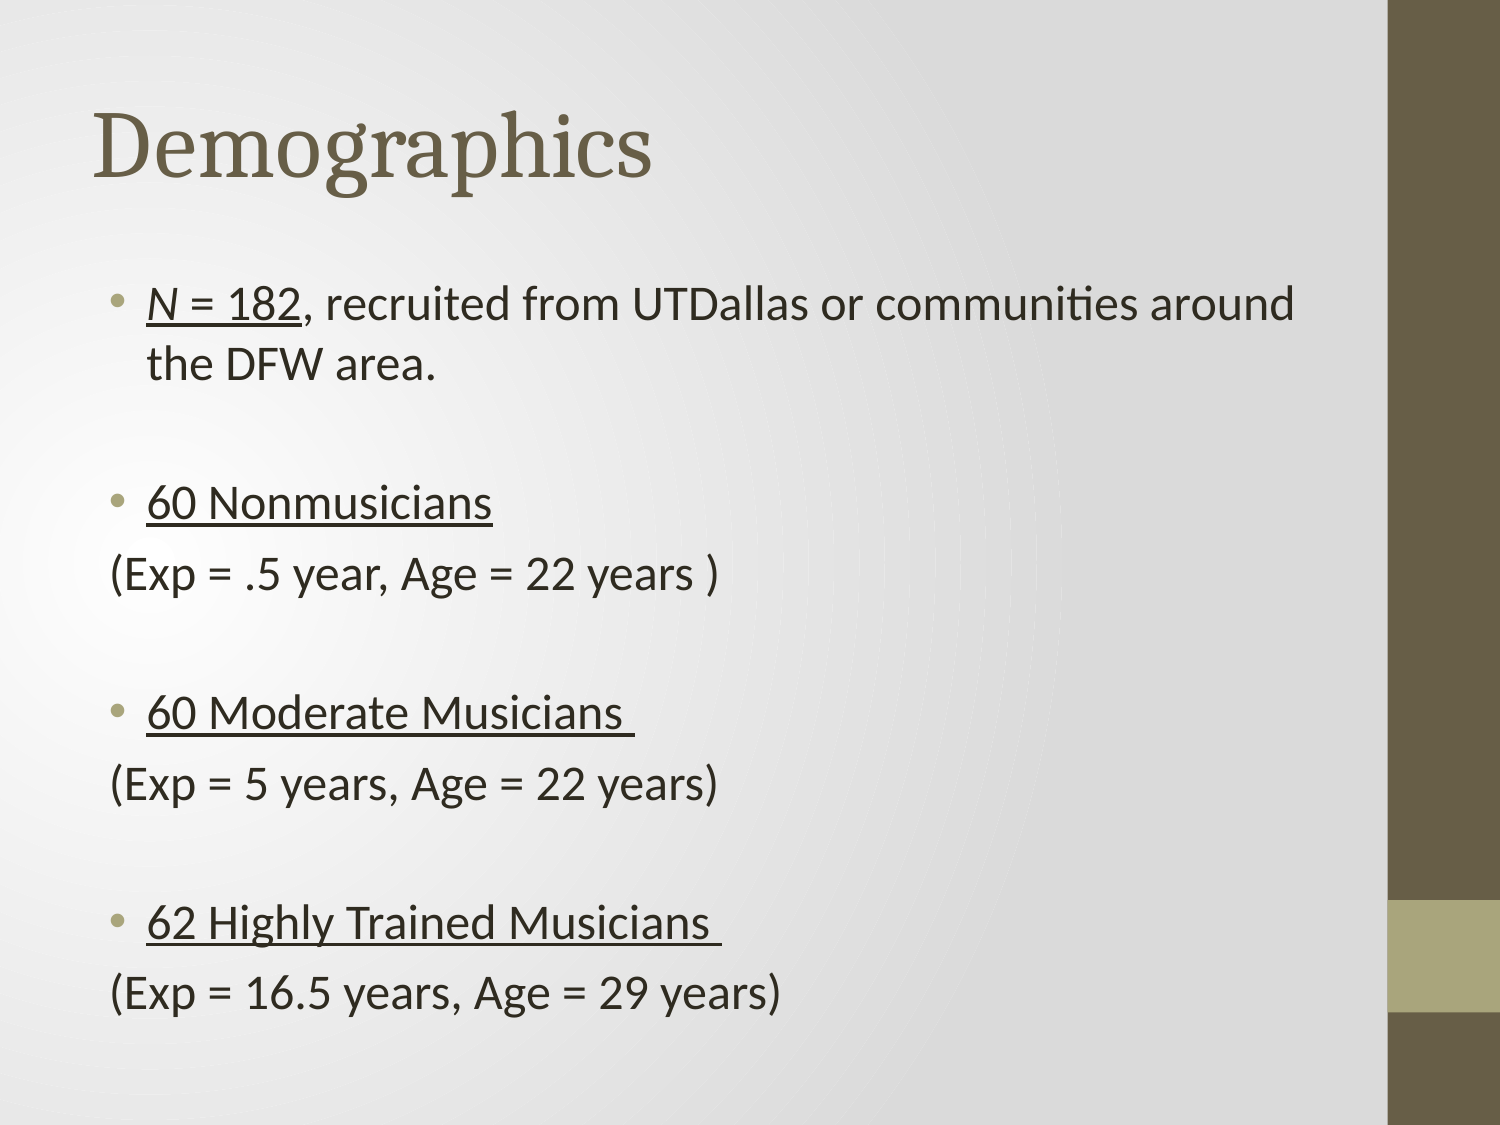

# Demographics
N = 182, recruited from UTDallas or communities around the DFW area.

60 Nonmusicians
(Exp = .5 year, Age = 22 years )

60 Moderate Musicians
(Exp = 5 years, Age = 22 years)

62 Highly Trained Musicians
(Exp = 16.5 years, Age = 29 years)